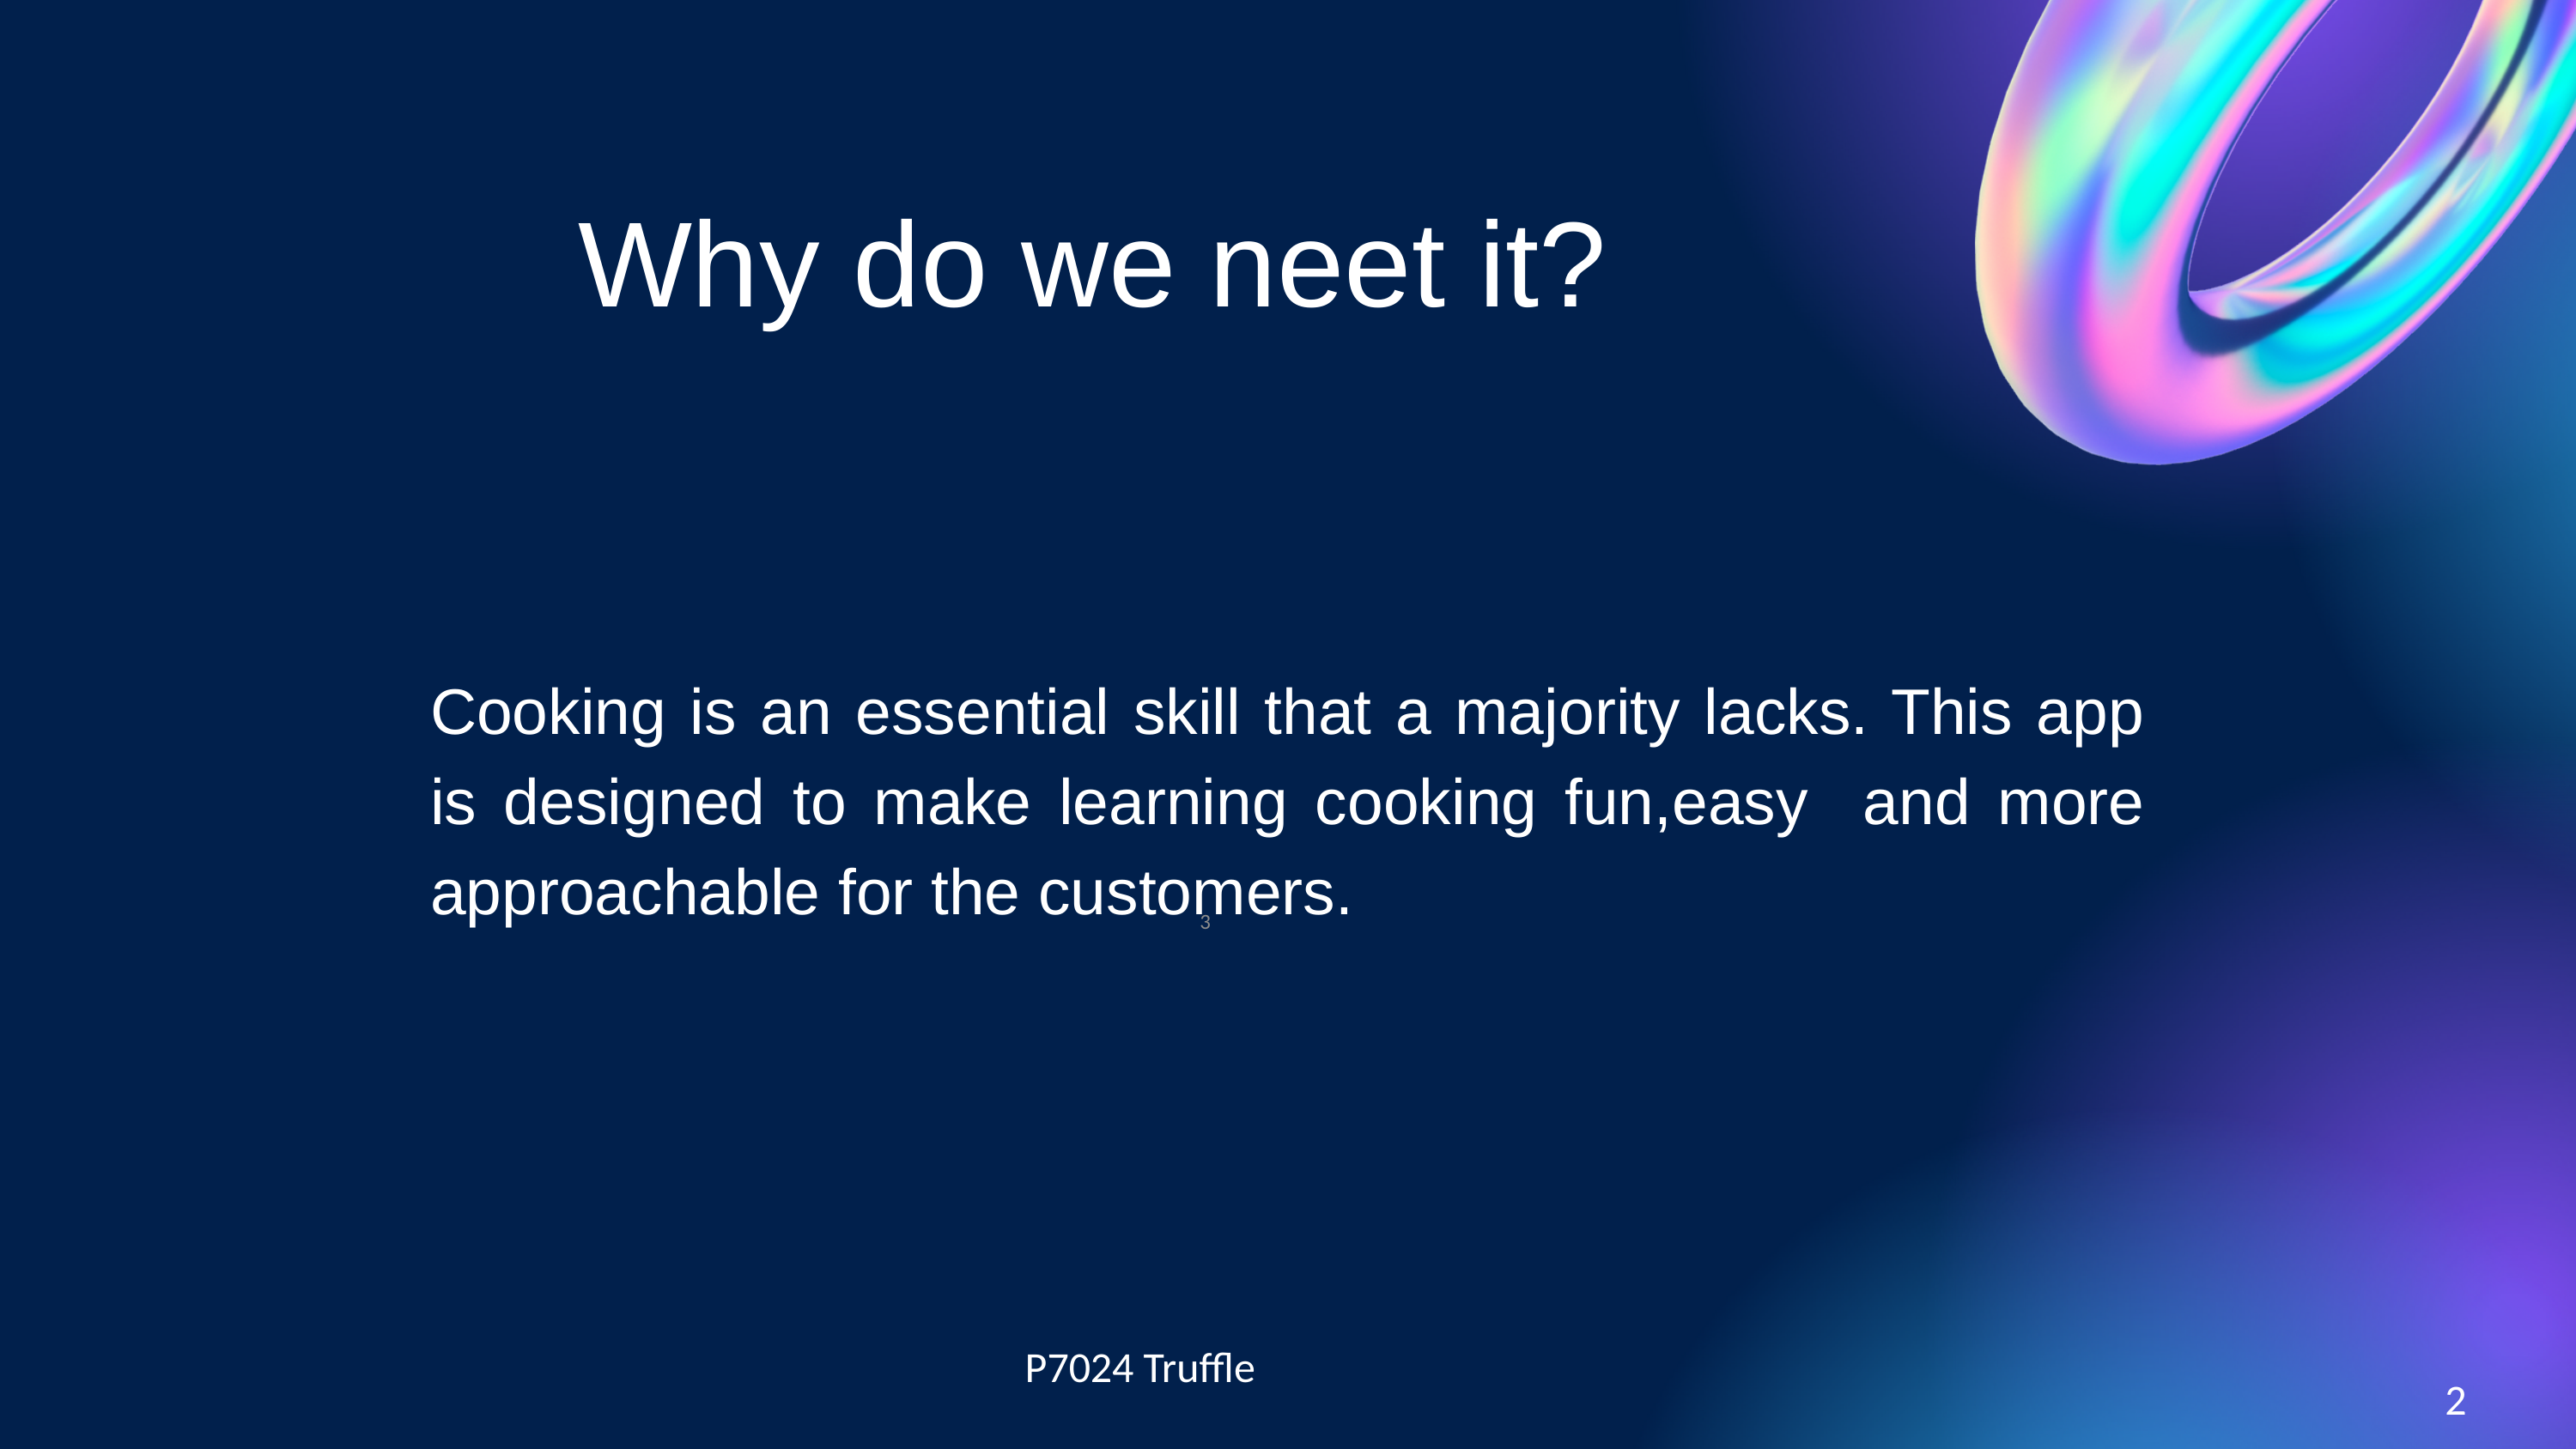

Why do we neet it?
Cooking is an essential skill that a majority lacks. This app is designed to make learning cooking fun,easy  and more approachable for the customers.

3

P7024 Truffle
2